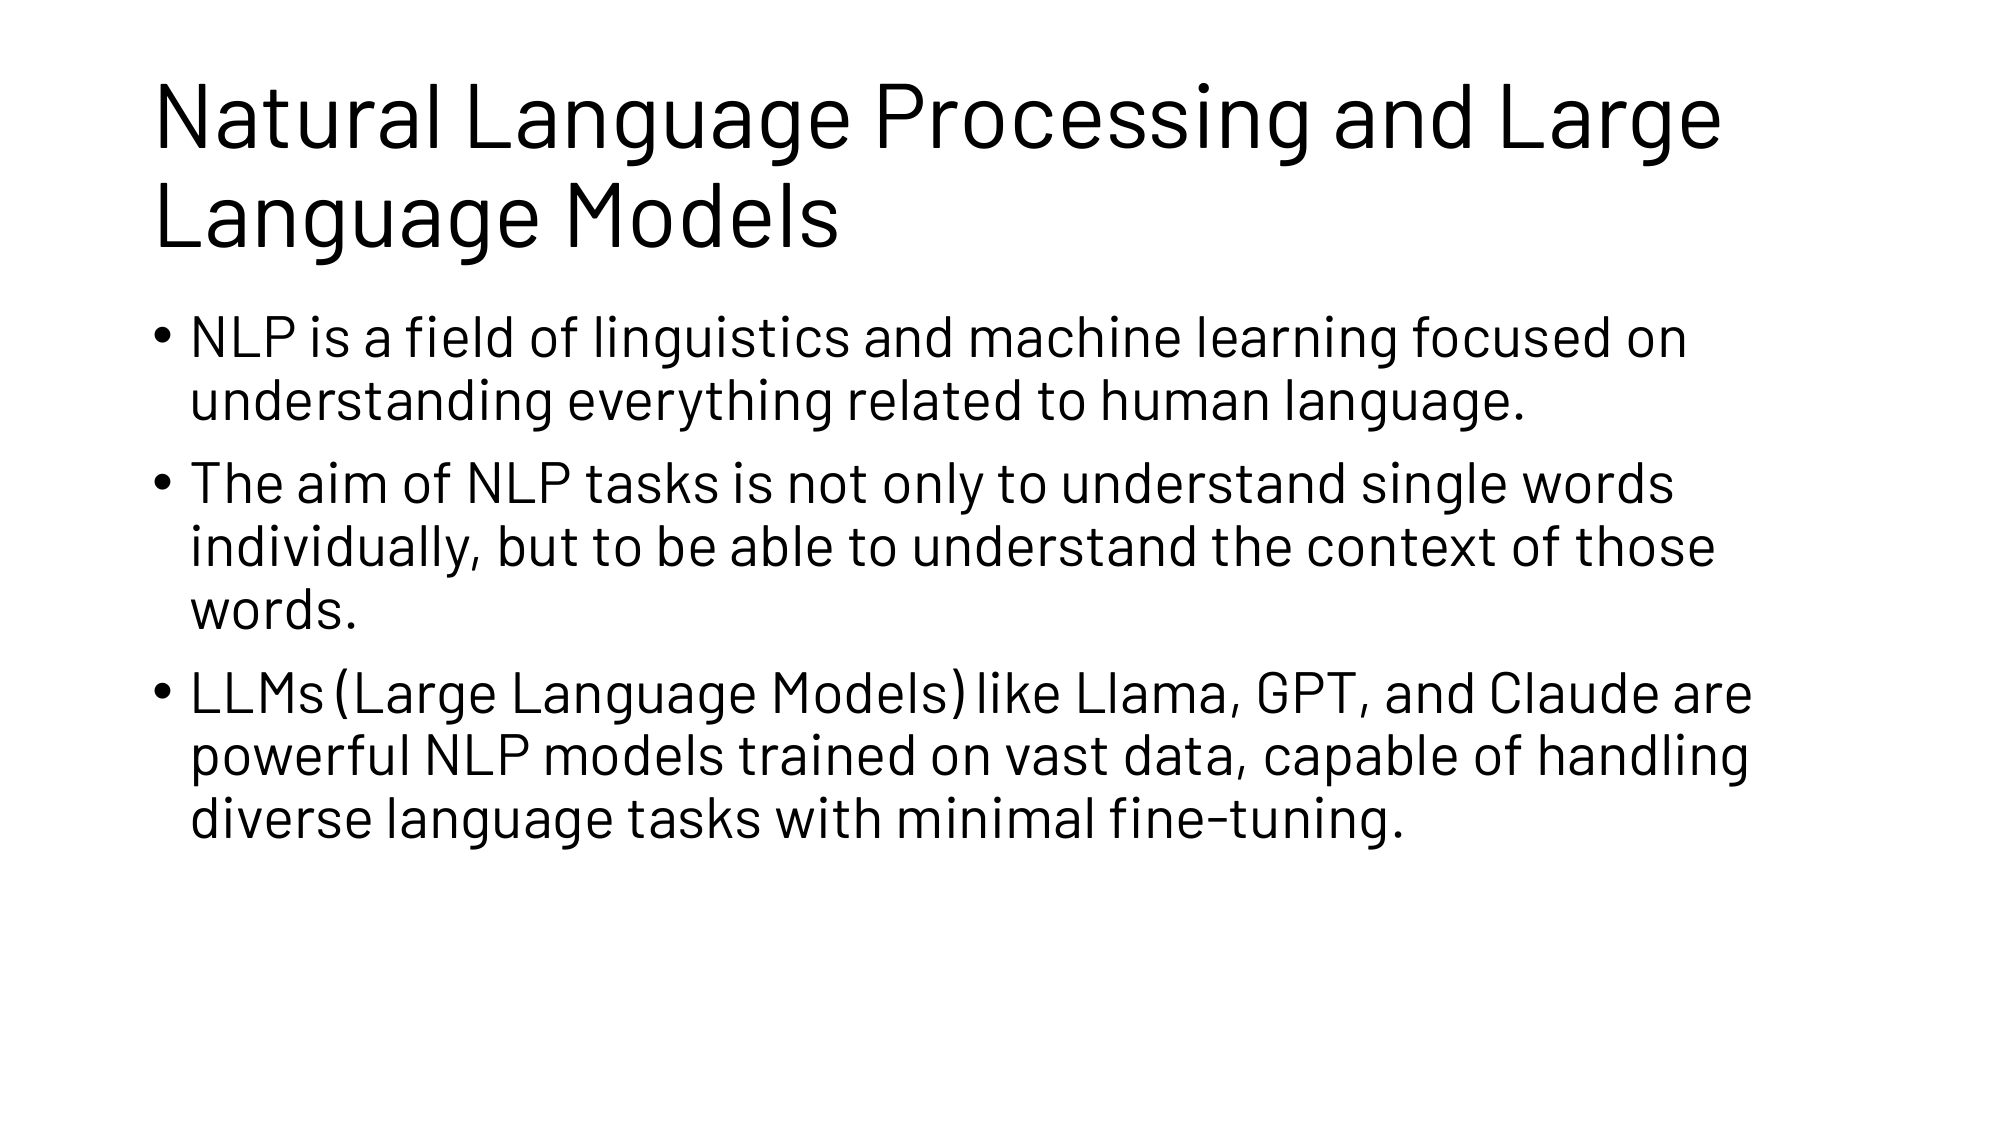

# Natural Language Processing and Large Language Models
NLP is a field of linguistics and machine learning focused on understanding everything related to human language.
The aim of NLP tasks is not only to understand single words individually, but to be able to understand the context of those words.
LLMs (Large Language Models) like Llama, GPT, and Claude are powerful NLP models trained on vast data, capable of handling diverse language tasks with minimal fine-tuning.